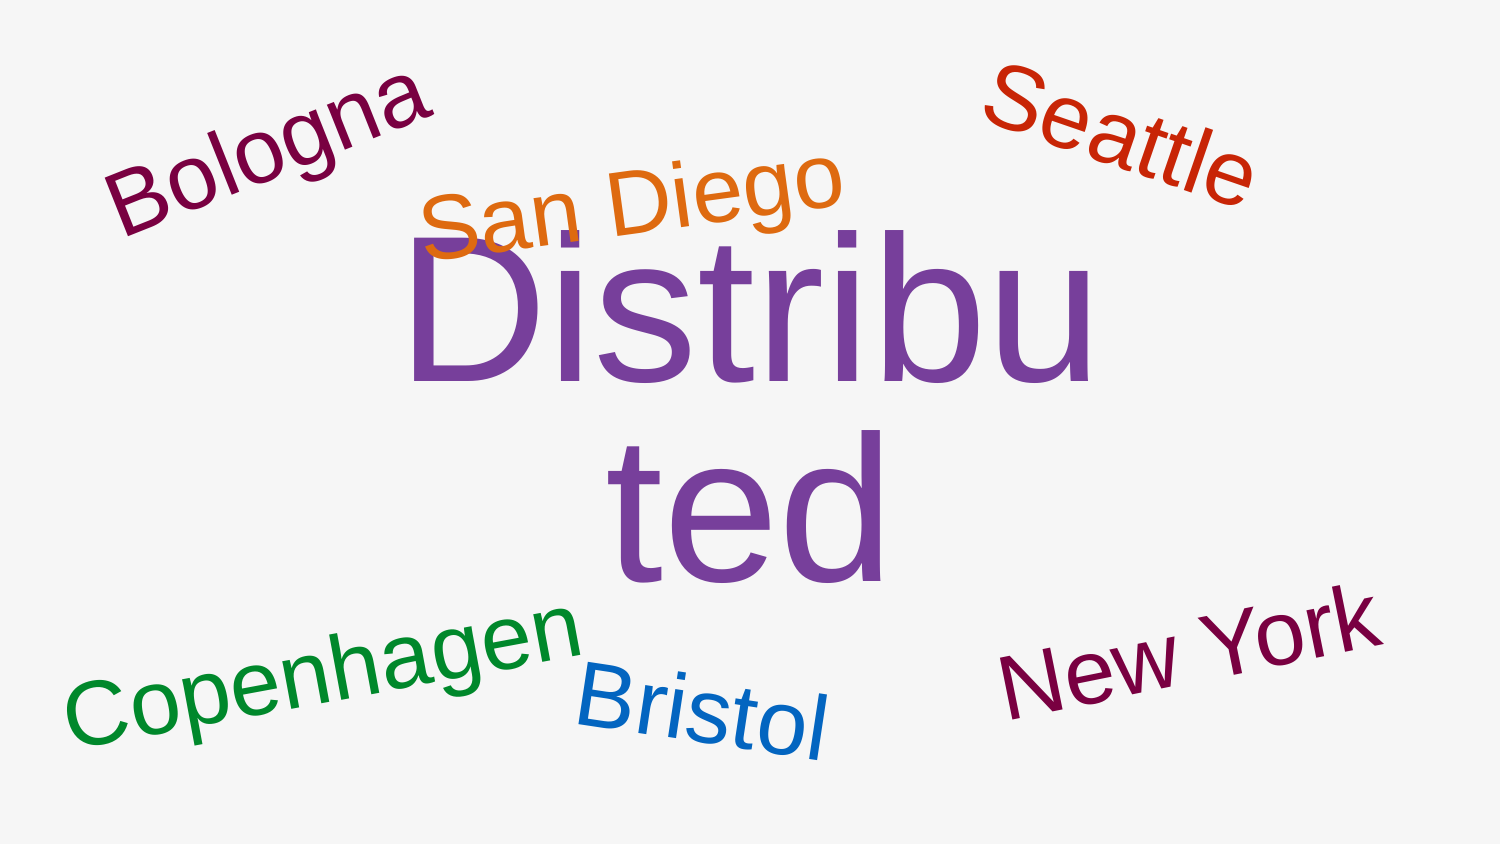

Seattle
Bologna
San Diego
Distributed
New York
Copenhagen
Bristol